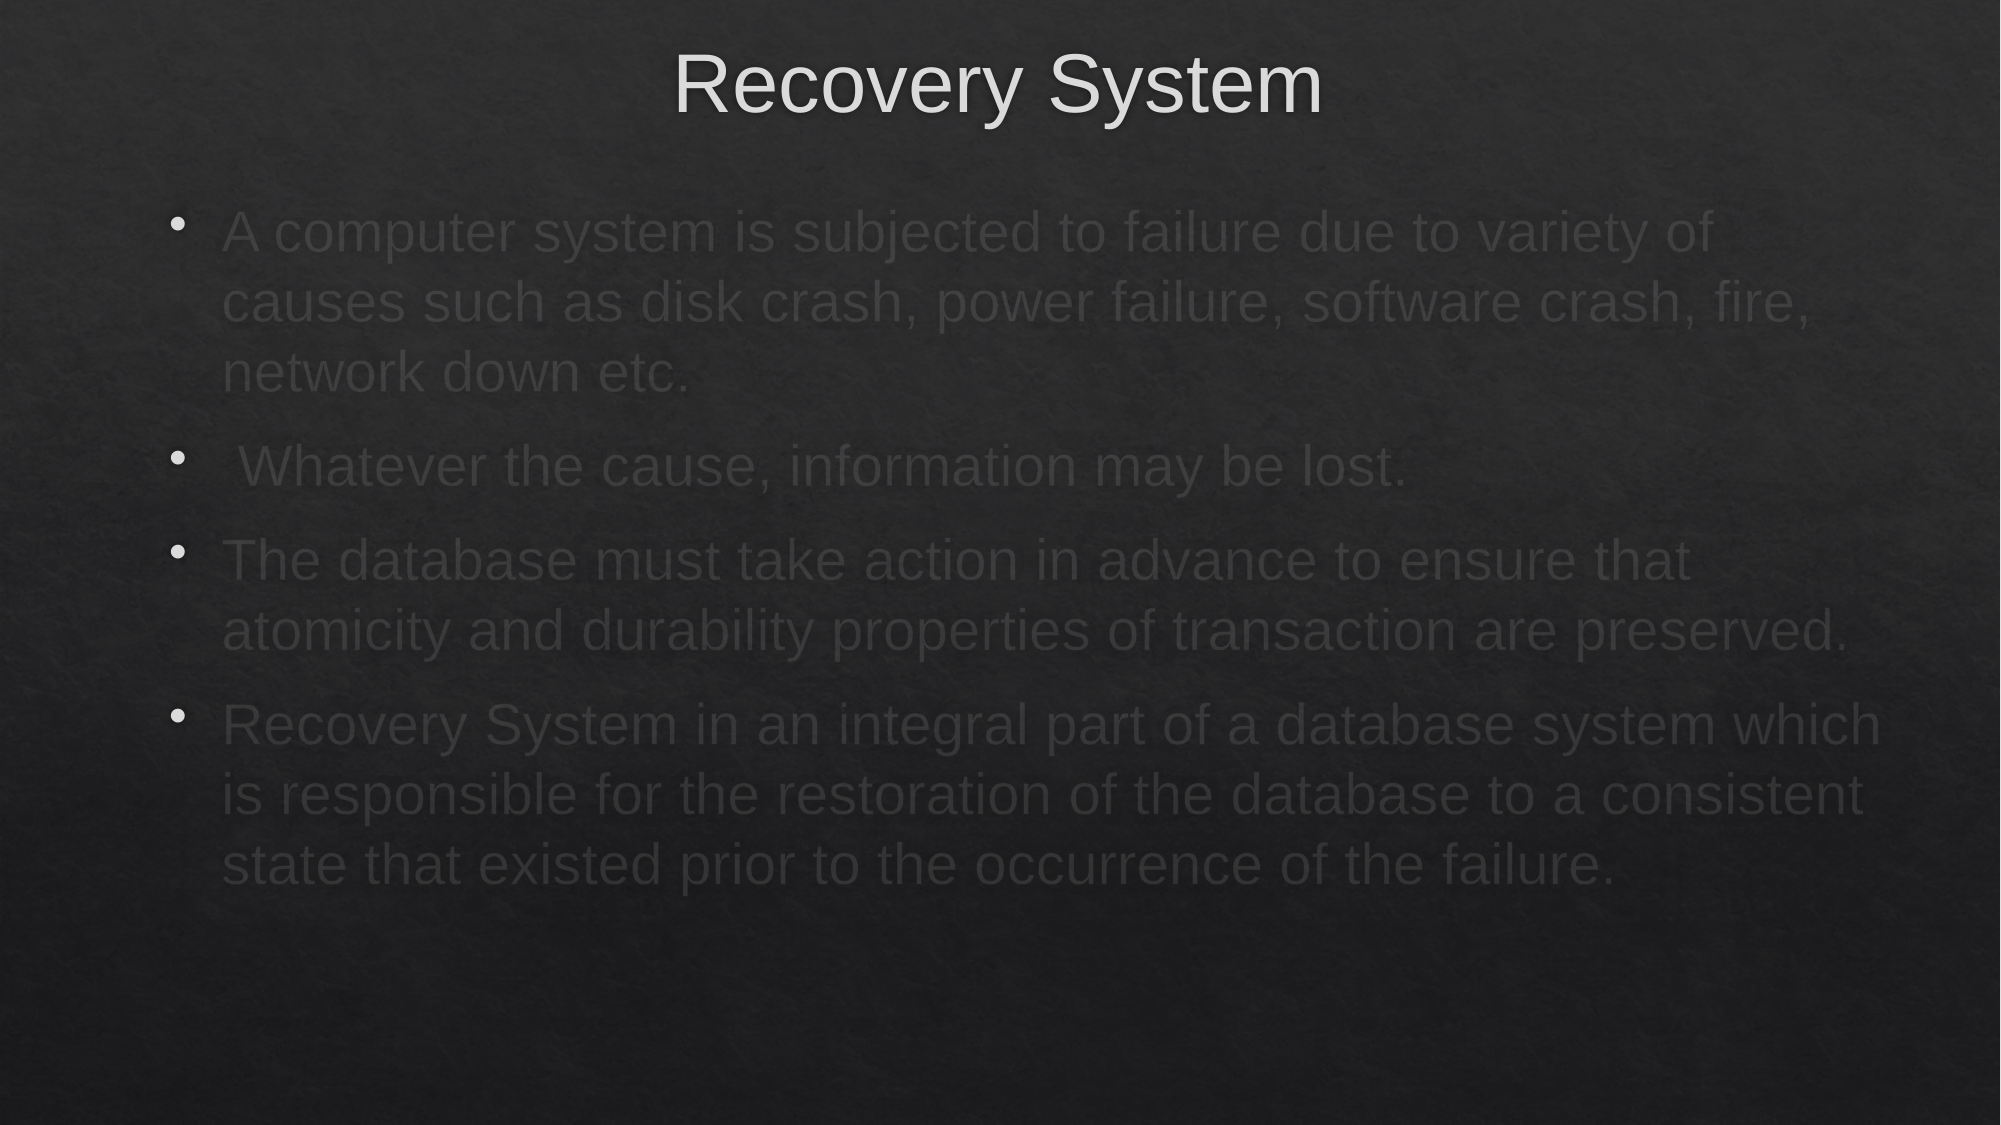

# Recovery System
A computer system is subjected to failure due to variety of causes such as disk crash, power failure, software crash, fire, network down etc.
 Whatever the cause, information may be lost.
The database must take action in advance to ensure that atomicity and durability properties of transaction are preserved.
Recovery System in an integral part of a database system which is responsible for the restoration of the database to a consistent state that existed prior to the occurrence of the failure.